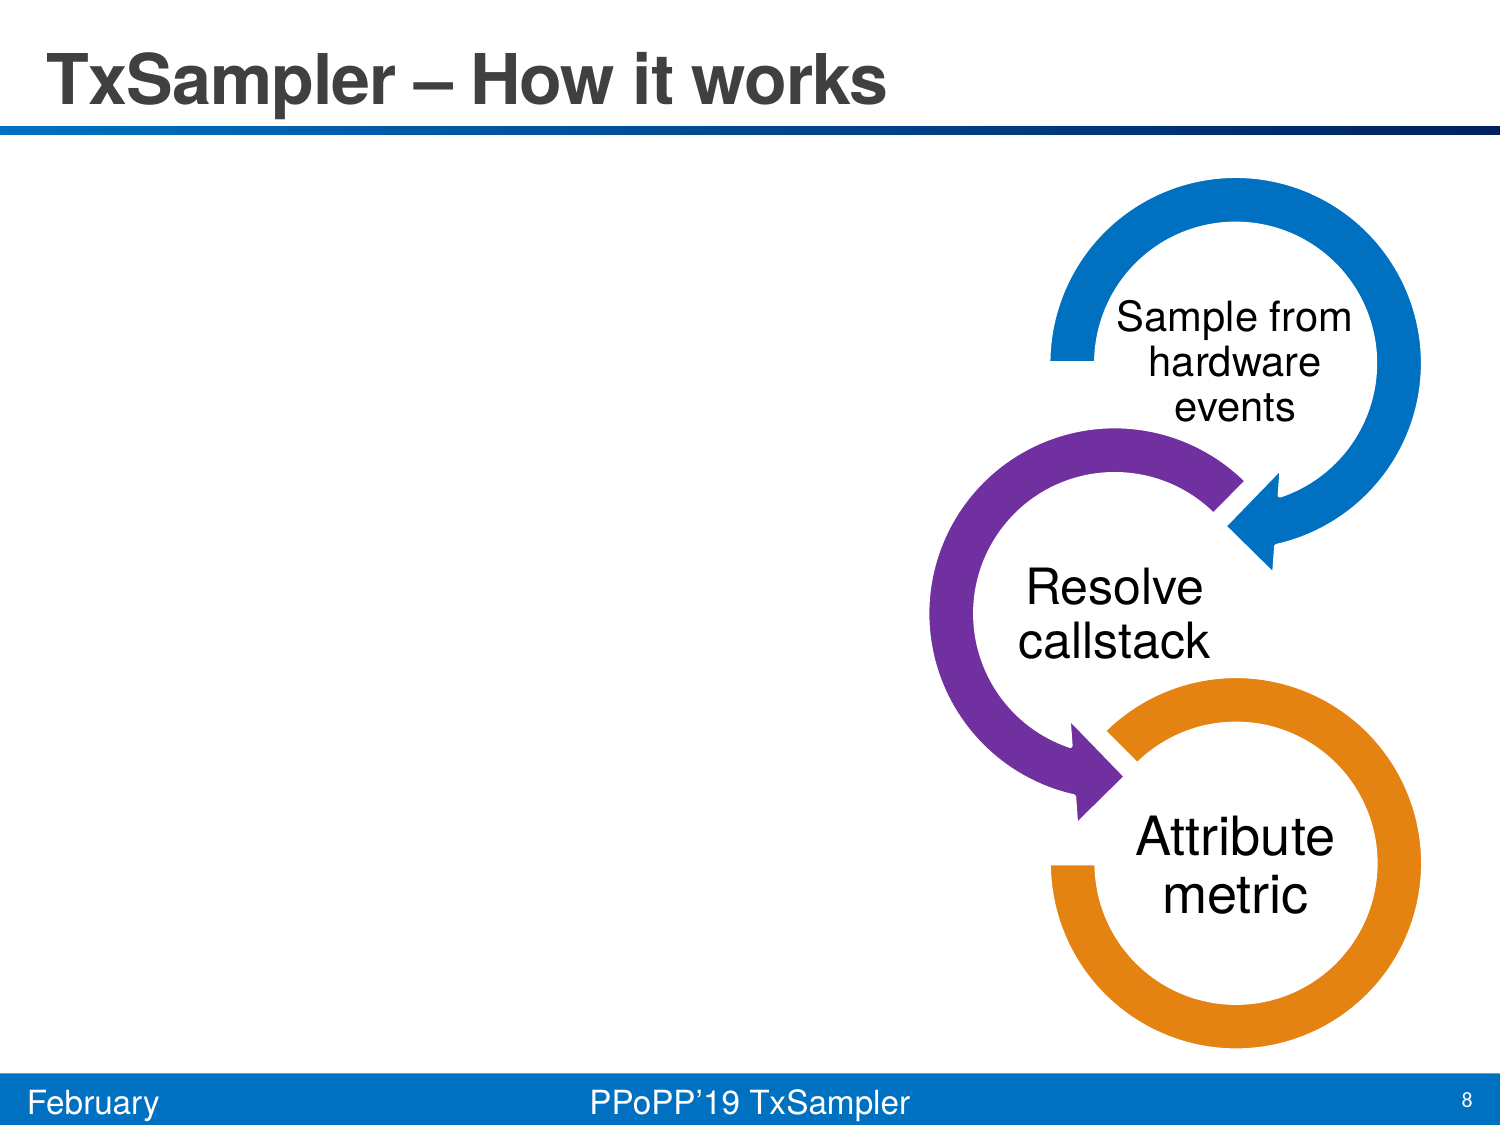

# TxSampler – How it works
Sample from hardware events
Resolve callstack
Attribute metric

8